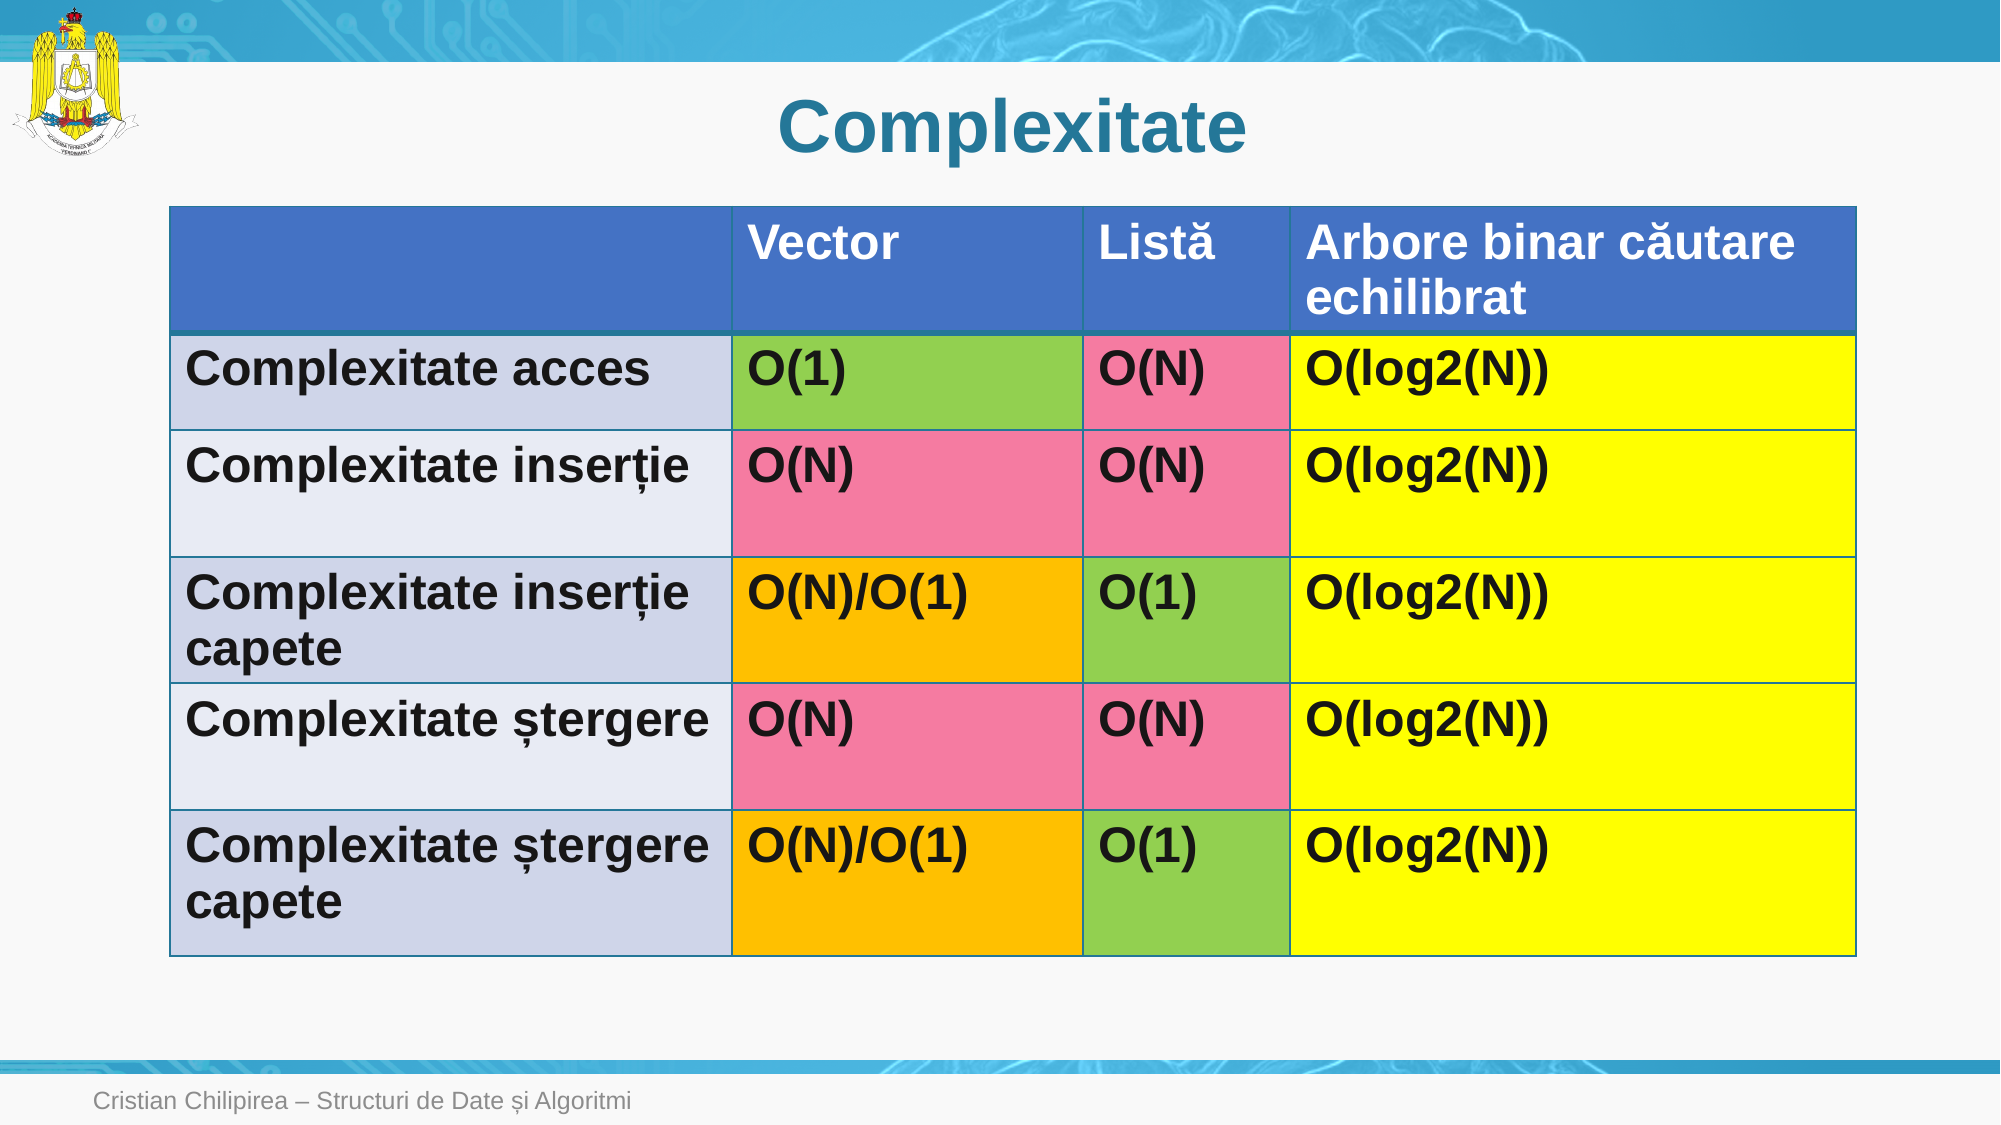

# Complexitate
|  | Vector | Listă | Arbore binar căutare echilibrat |
| --- | --- | --- | --- |
| Complexitate acces | O(1) | O(N) | O(log2(N)) |
| Complexitate inserție | O(N) | O(N) | O(log2(N)) |
| Complexitate inserție capete | O(N)/O(1) | O(1) | O(log2(N)) |
| Complexitate ștergere | O(N) | O(N) | O(log2(N)) |
| Complexitate ștergere capete | O(N)/O(1) | O(1) | O(log2(N)) |
Cristian Chilipirea – Structuri de Date și Algoritmi